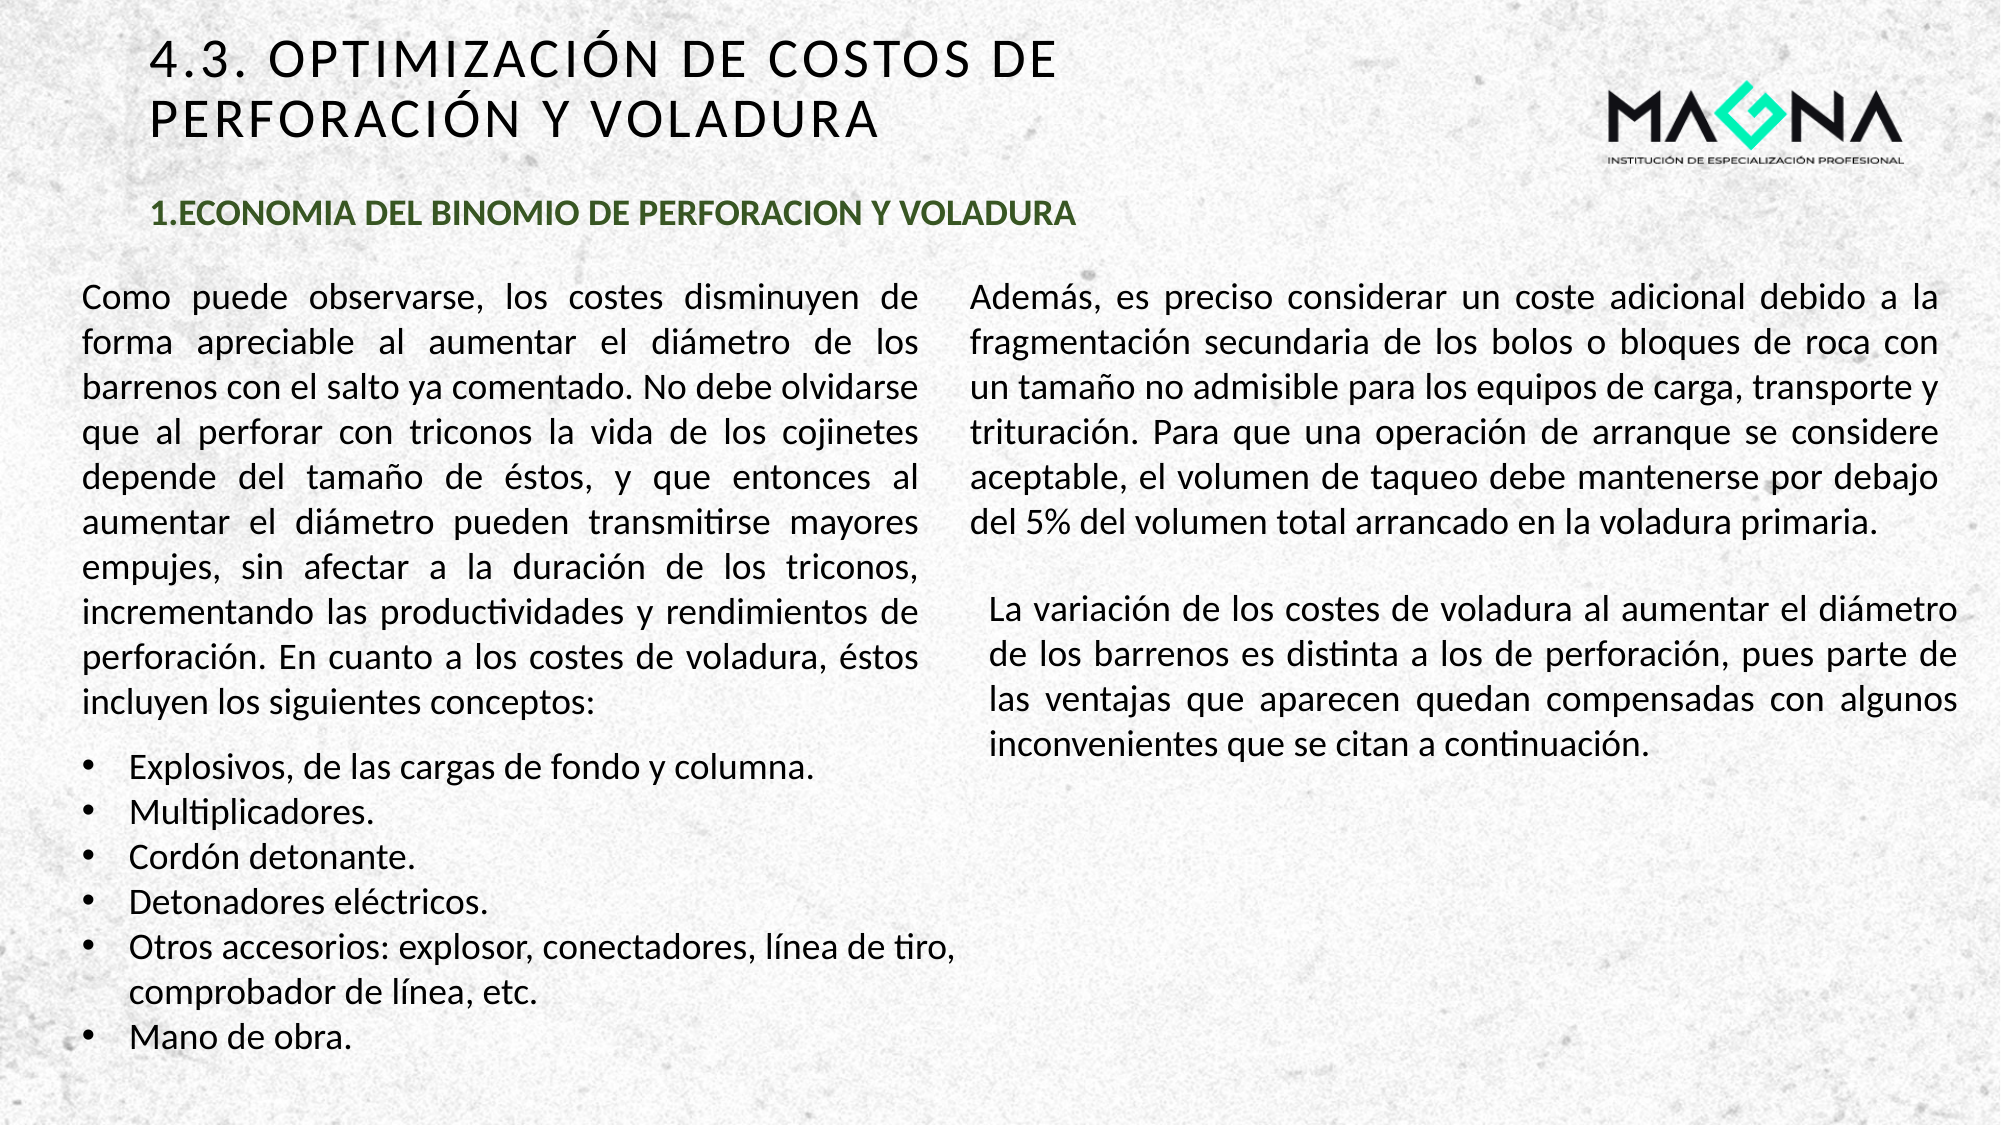

4.3. optimización de costos de perforación y voladura
1.ECONOMIA DEL BINOMIO DE PERFORACION Y VOLADURA
Como puede observarse, los costes disminuyen de forma apreciable al aumentar el diámetro de los barrenos con el salto ya comentado. No debe olvidarse que al perforar con triconos la vida de los cojinetes depende del tamaño de éstos, y que entonces al aumentar el diámetro pueden transmitirse mayores empujes, sin afectar a la duración de los triconos, incrementando las productividades y rendimientos de perforación. En cuanto a los costes de voladura, éstos incluyen los siguientes conceptos:
Además, es preciso considerar un coste adicional debido a la fragmentación secundaria de los bolos o bloques de roca con un tamaño no admisible para los equipos de carga, transporte y trituración. Para que una operación de arranque se considere aceptable, el volumen de taqueo debe mantenerse por debajo del 5% del volumen total arrancado en la voladura primaria.
La variación de los costes de voladura al aumentar el diámetro de los barrenos es distinta a los de perforación, pues parte de las ventajas que aparecen quedan compensadas con algunos inconvenientes que se citan a continuación.
Explosivos, de las cargas de fondo y columna.
Multiplicadores.
Cordón detonante.
Detonadores eléctricos.
Otros accesorios: explosor, conectadores, línea de tiro, comprobador de línea, etc.
Mano de obra.